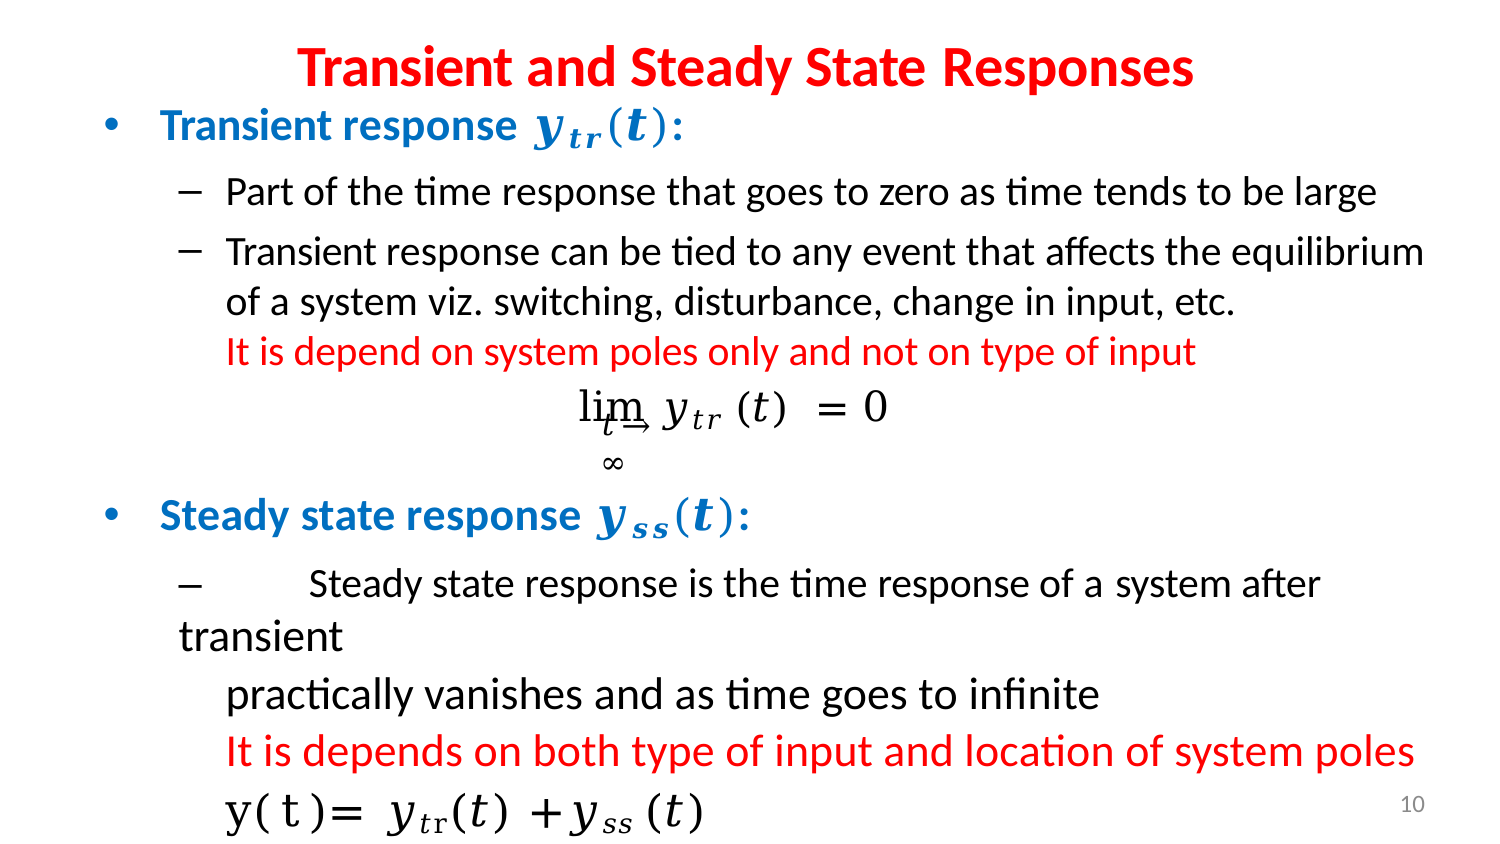

# Transient and Steady State Responses
Transient response 𝒚𝒕𝒓(𝒕):
Part of the time response that goes to zero as time tends to be large
Transient response can be tied to any event that affects the equilibrium
of a system viz. switching, disturbance, change in input, etc.
It is depend on system poles only and not on type of input
lim 𝑦𝑡𝑟 (𝑡)  = 0
𝑡→∞
Steady state response 𝒚𝒔𝒔(𝒕):
–	Steady state response is the time response of a system after transient
practically vanishes and as time goes to infinite
It is depends on both type of input and location of system poles
y(t)= 𝑦𝑡r(𝑡) +𝑦𝑠𝑠 (𝑡)
10